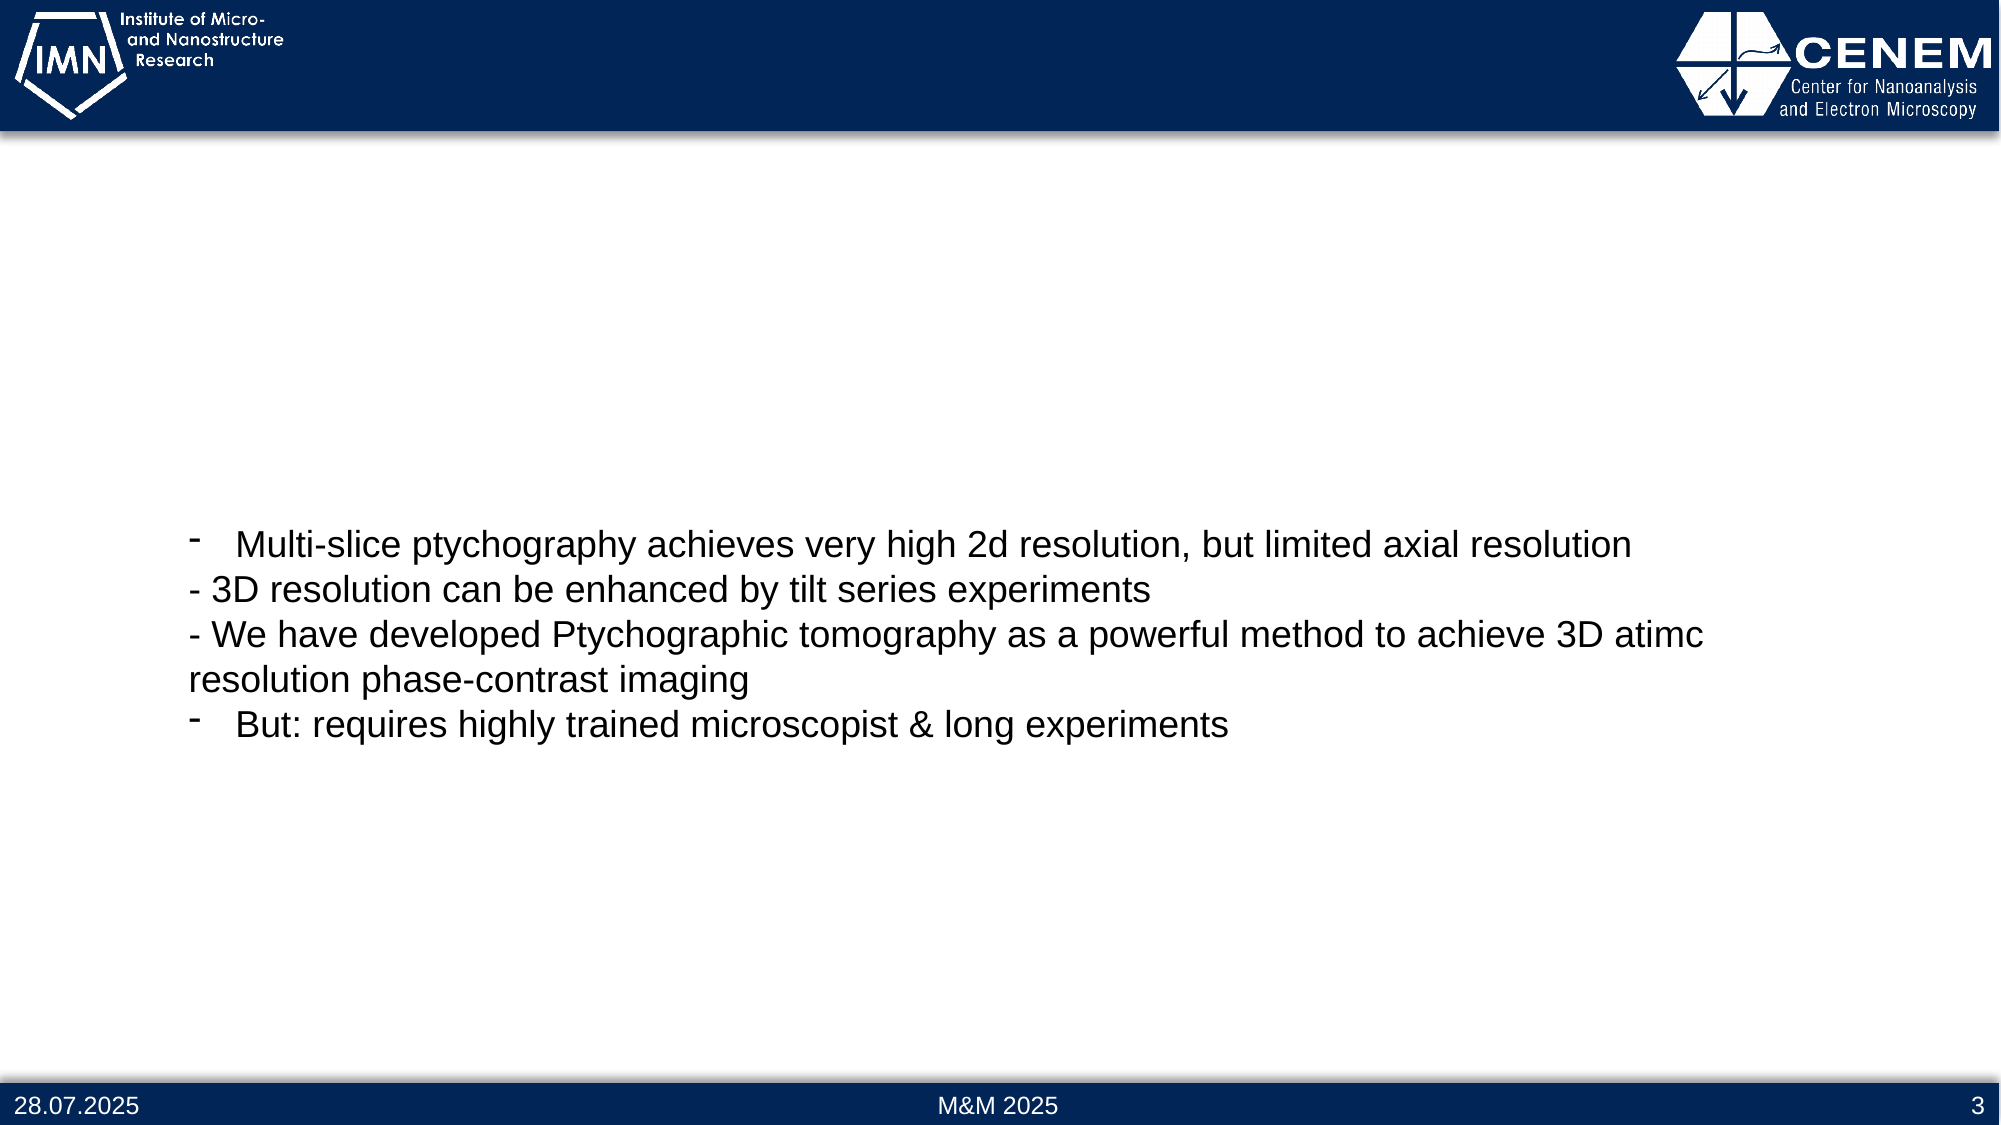

Multi-slice ptychography achieves very high 2d resolution, but limited axial resolution
- 3D resolution can be enhanced by tilt series experiments
- We have developed Ptychographic tomography as a powerful method to achieve 3D atimc resolution phase-contrast imaging
But: requires highly trained microscopist & long experiments